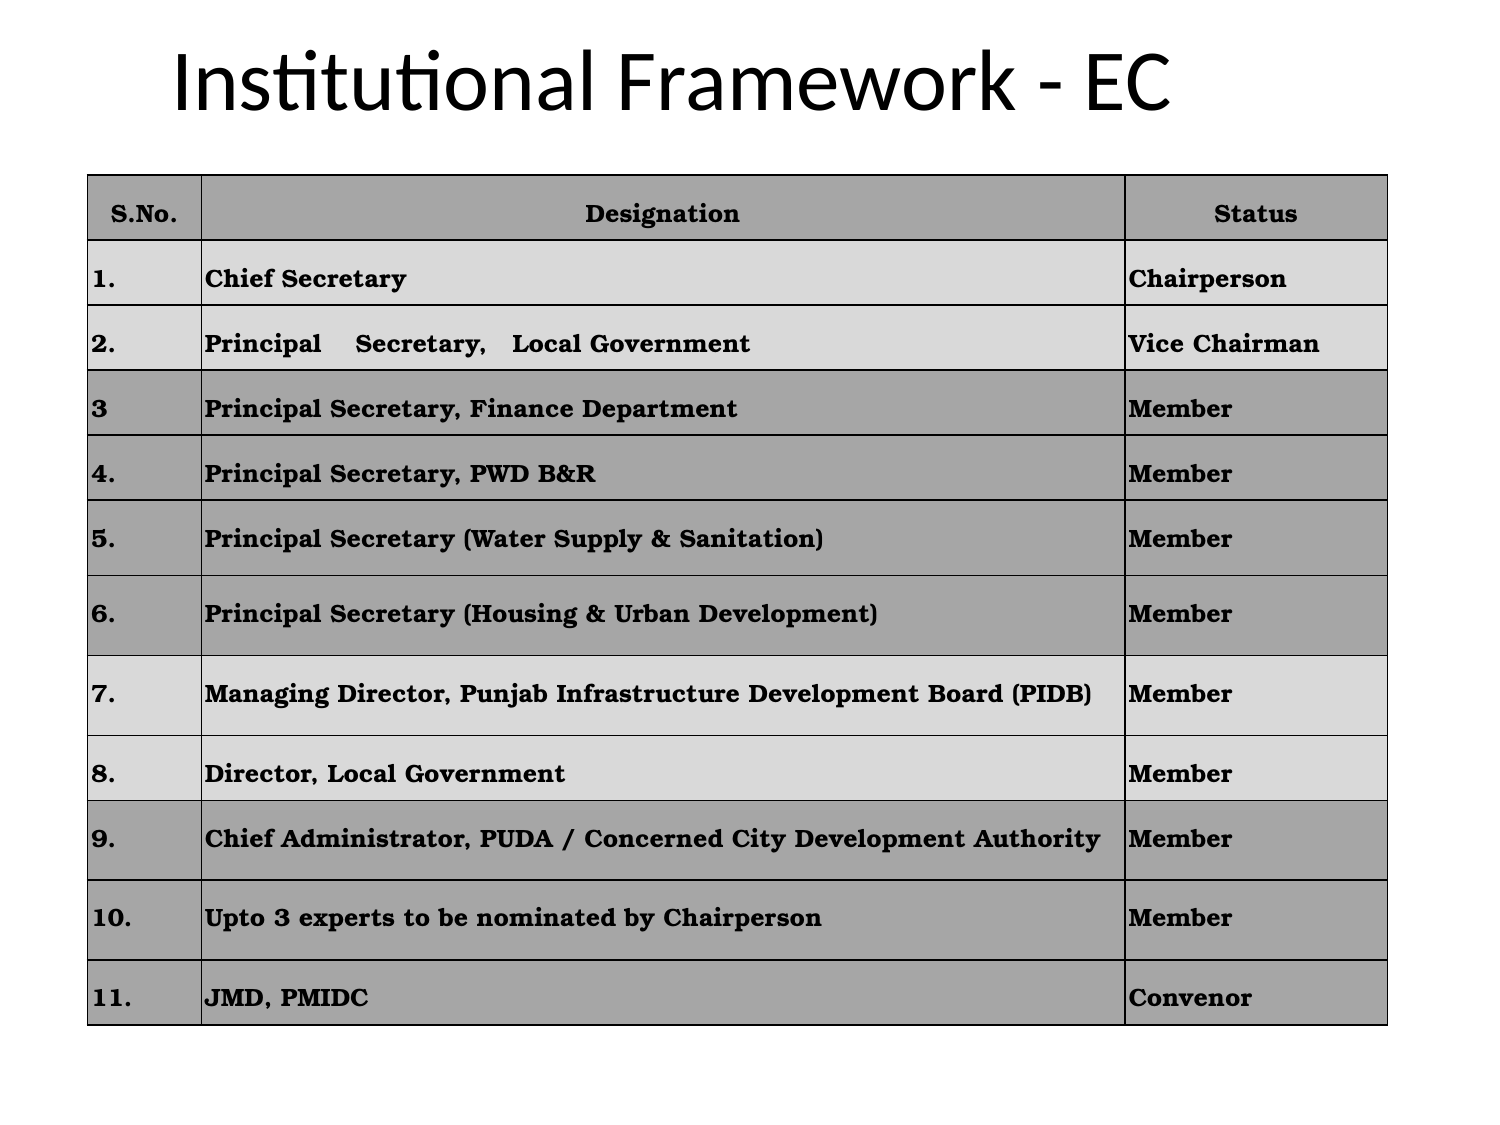

# Institutional Framework - EC
| S.No. | Designation | Status |
| --- | --- | --- |
| 1. | Chief Secretary | Chairperson |
| 2. | Principal Secretary, Local Government | Vice Chairman |
| 3 | Principal Secretary, Finance Department | Member |
| 4. | Principal Secretary, PWD B&R | Member |
| 5. | Principal Secretary (Water Supply & Sanitation) | Member |
| 6. | Principal Secretary (Housing & Urban Development) | Member |
| 7. | Managing Director, Punjab Infrastructure Development Board (PIDB) | Member |
| 8. | Director, Local Government | Member |
| 9. | Chief Administrator, PUDA / Concerned City Development Authority | Member |
| 10. | Upto 3 experts to be nominated by Chairperson | Member |
| 11. | JMD, PMIDC | Convenor |